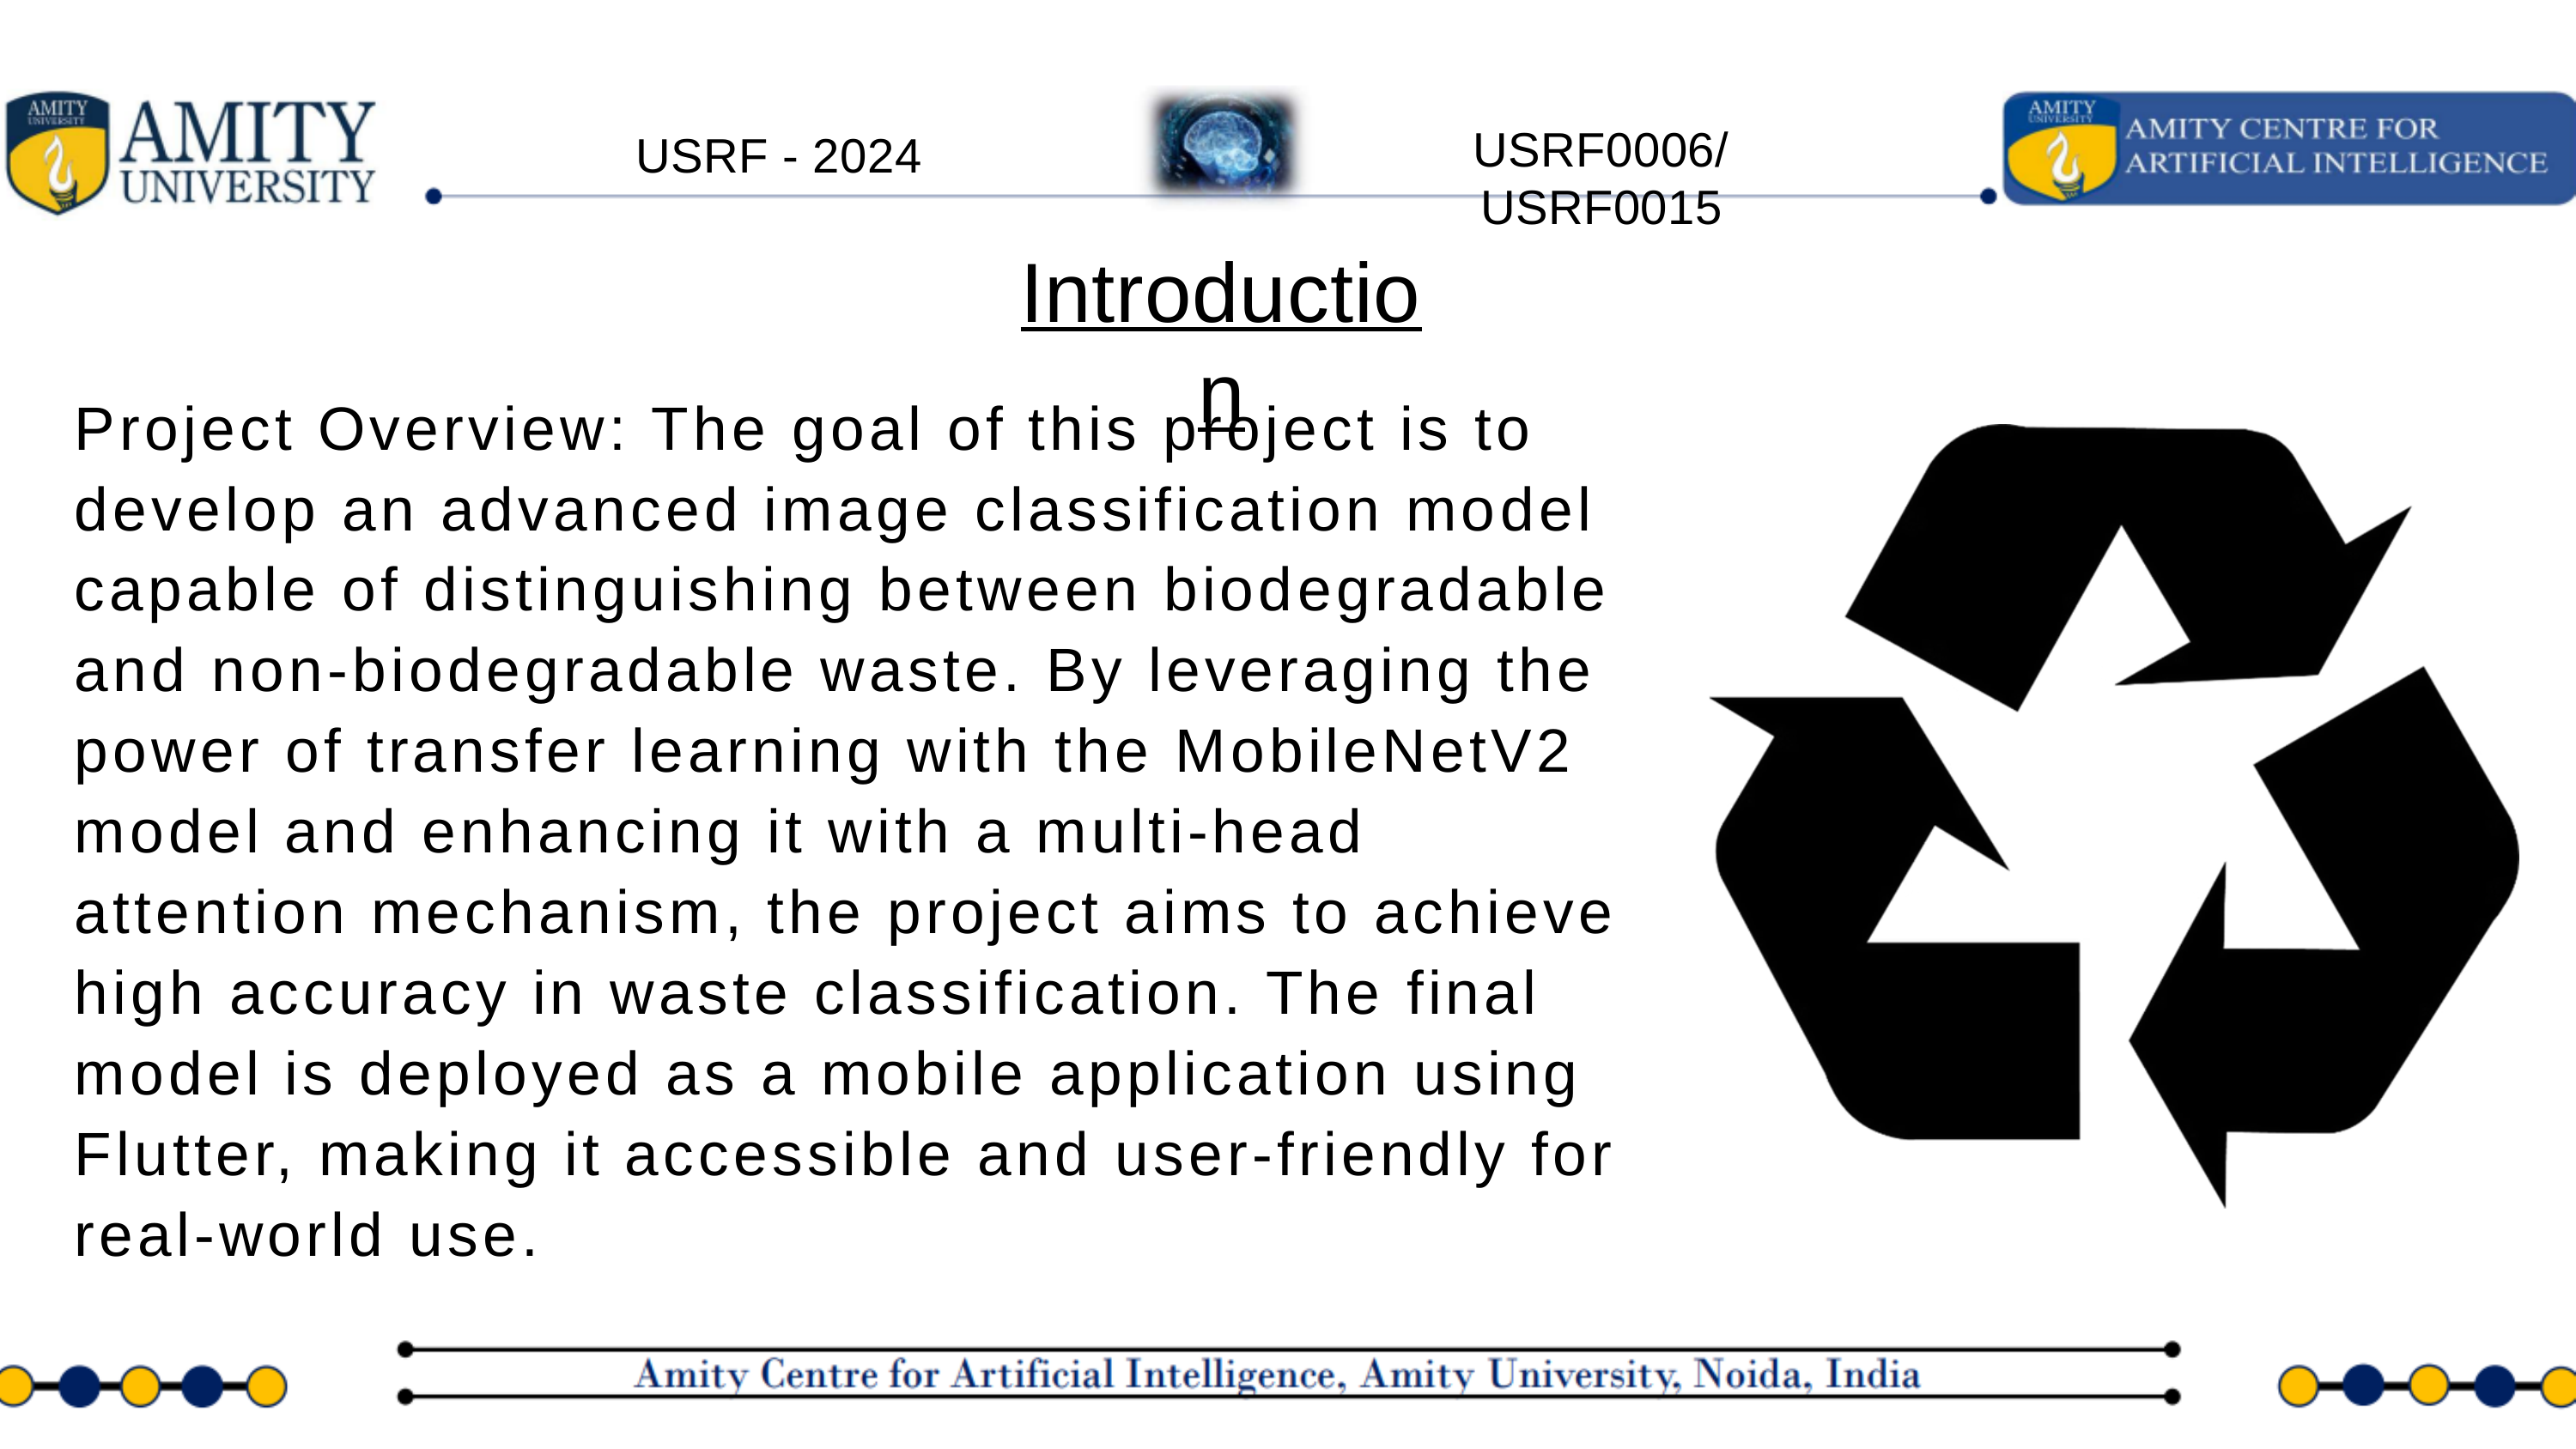

USRF0006/USRF0015
          USRF - 2024
Introduction
Project Overview: The goal of this project is to develop an advanced image classification model capable of distinguishing between biodegradable and non-biodegradable waste. By leveraging the power of transfer learning with the MobileNetV2 model and enhancing it with a multi-head attention mechanism, the project aims to achieve high accuracy in waste classification. The final model is deployed as a mobile application using Flutter, making it accessible and user-friendly for real-world use.